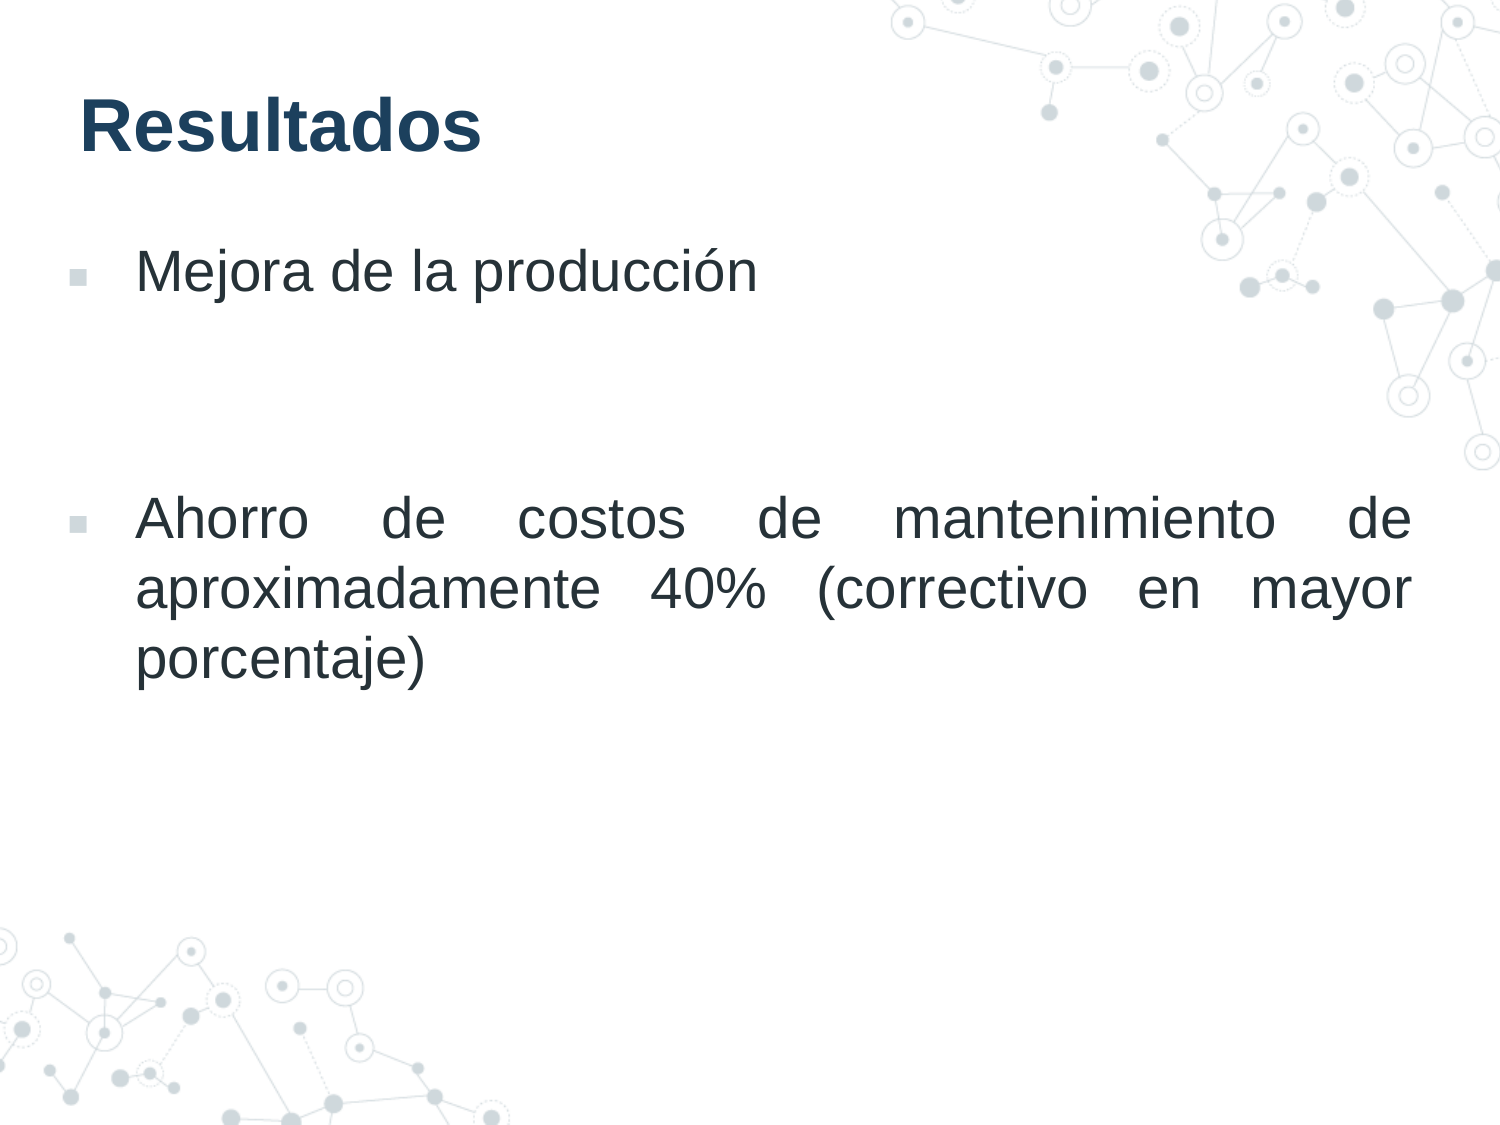

# Resultados
Mejora de la producción

Ahorro de costos de mantenimiento de aproximadamente 40% (correctivo en mayor porcentaje)